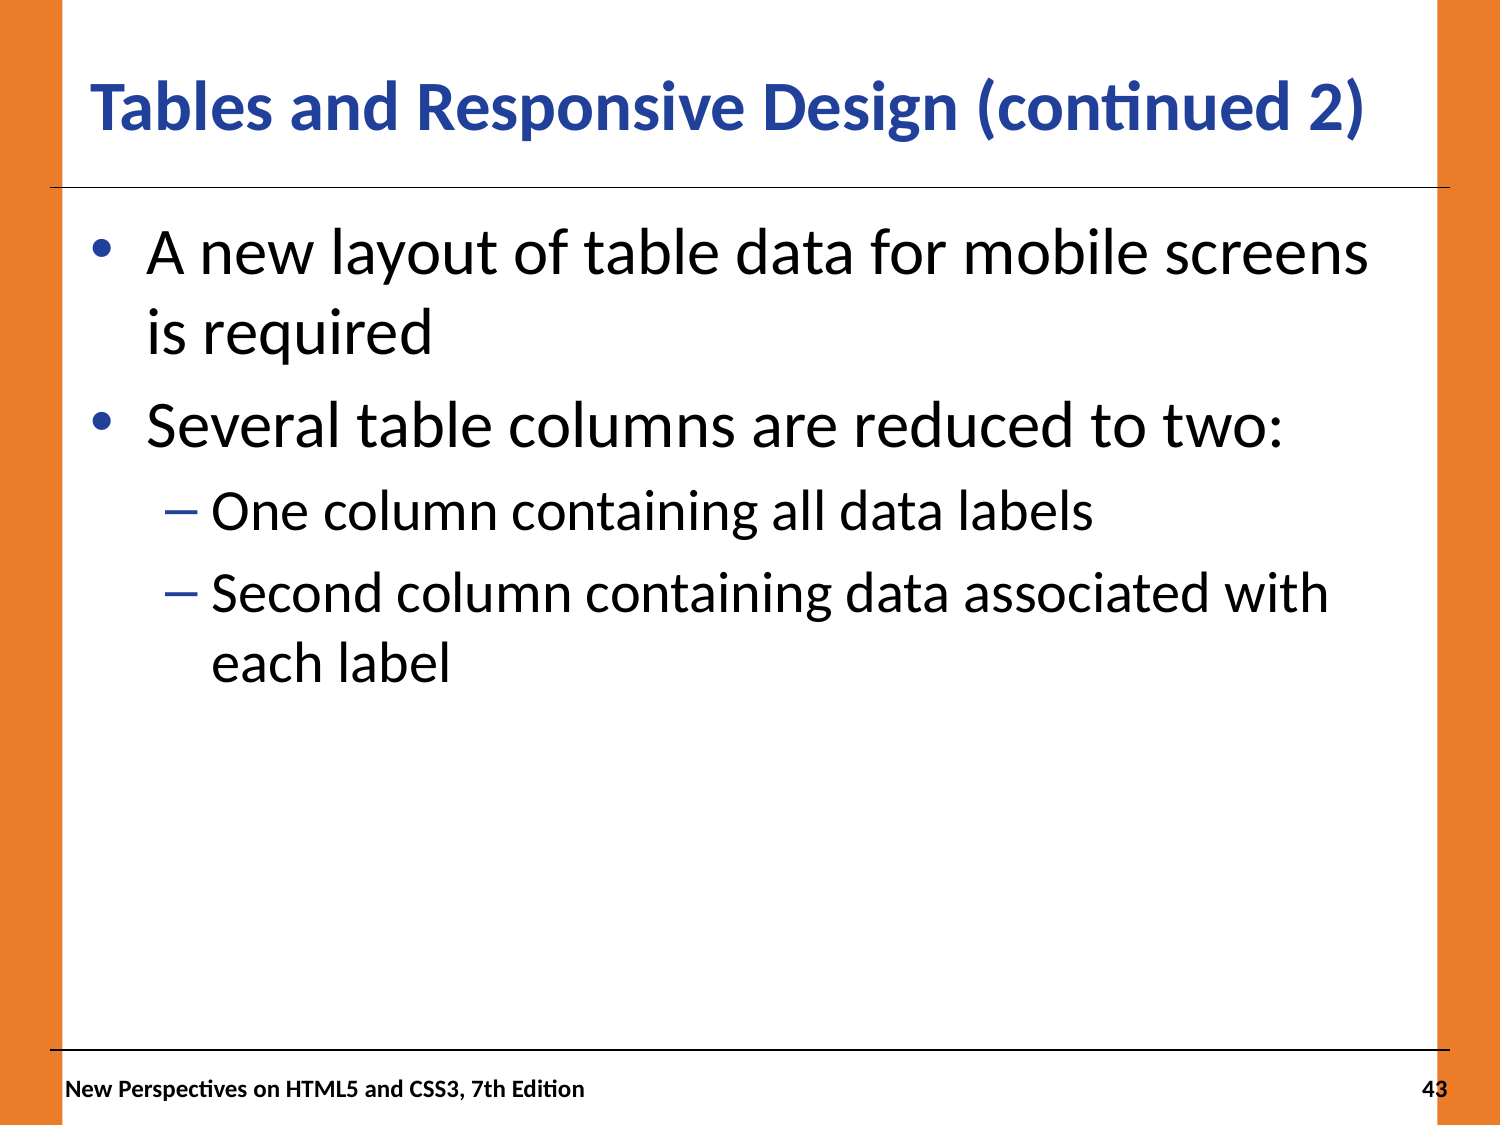

Tables and Responsive Design (continued 2)
A new layout of table data for mobile screens is required
Several table columns are reduced to two:
One column containing all data labels
Second column containing data associated with each label

New Perspectives on HTML5 and CSS3, 7th Edition
43